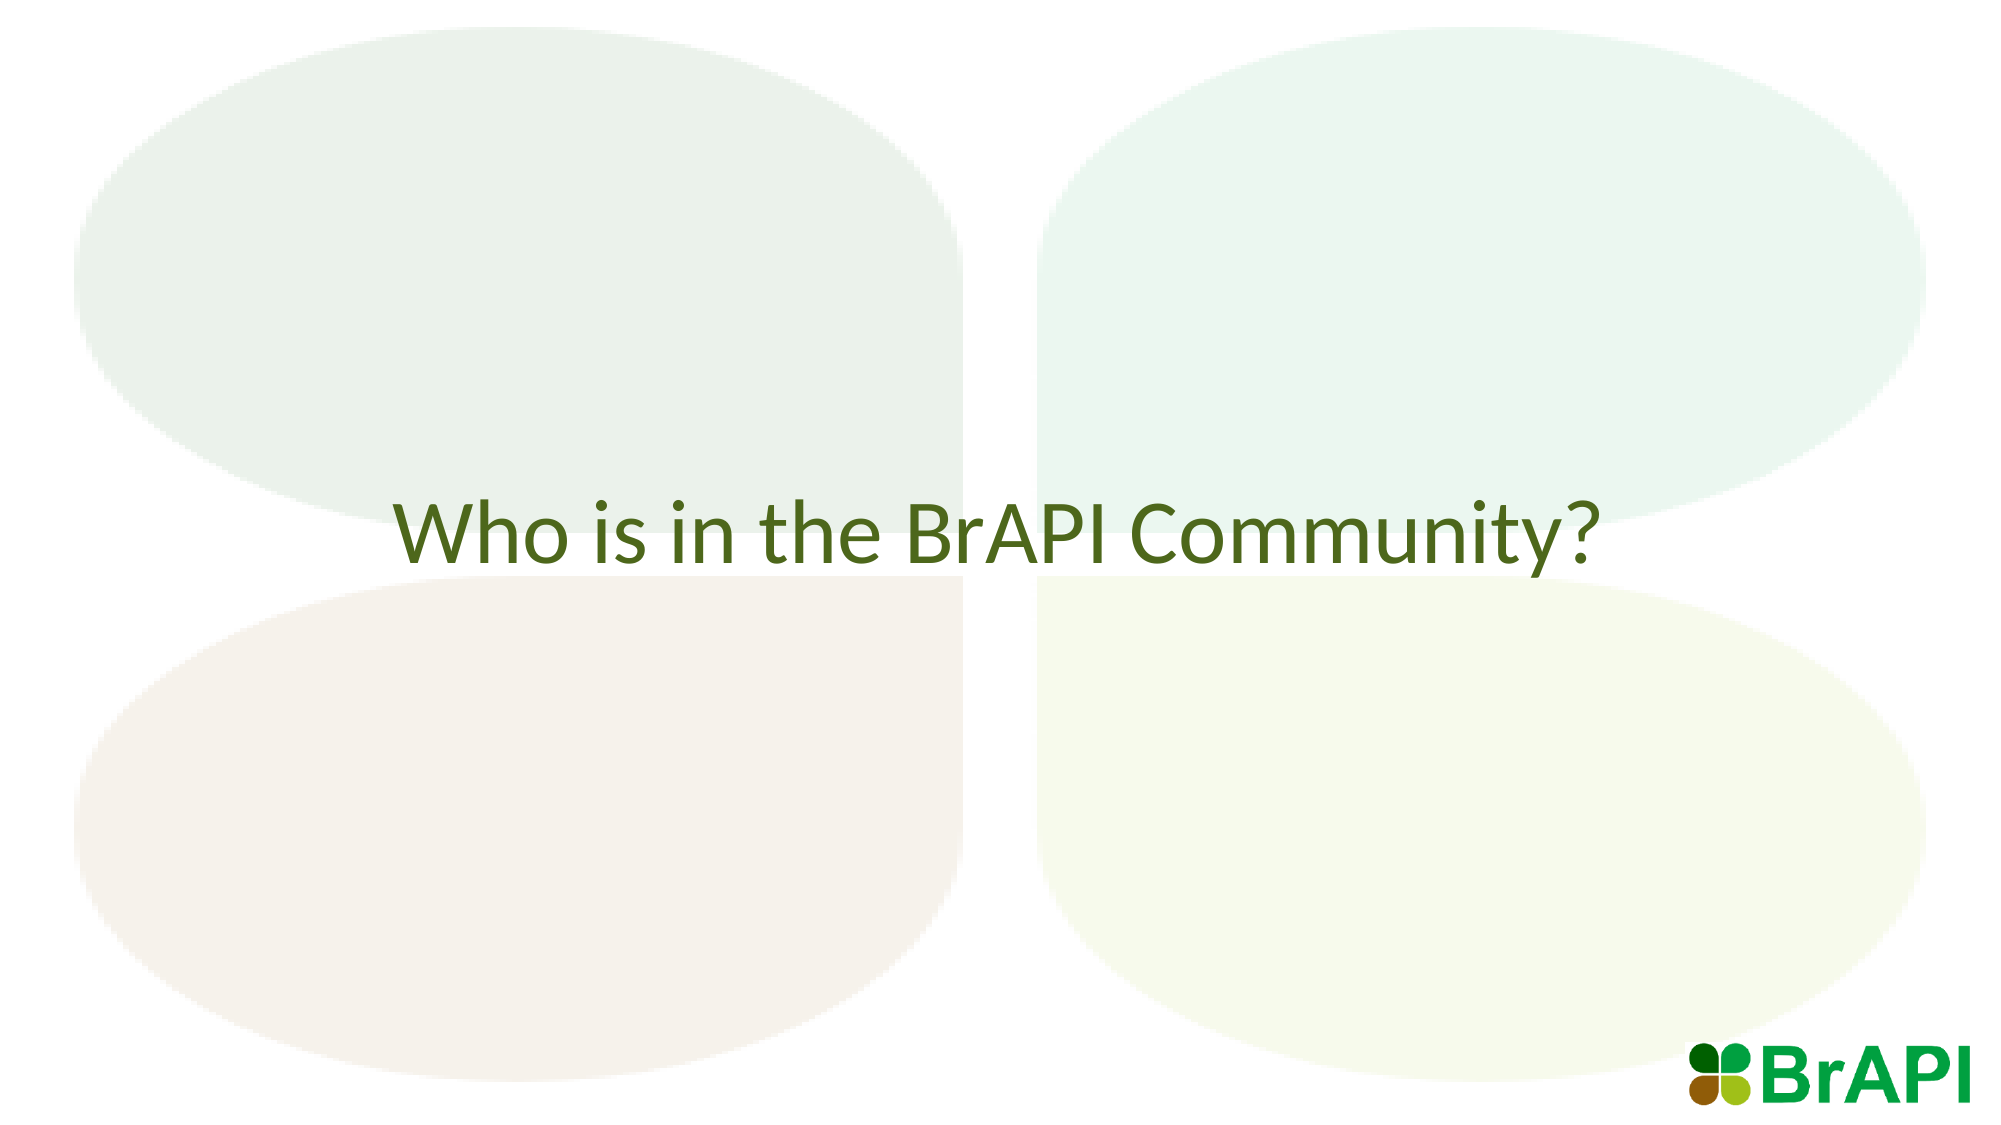

# Who is in the BrAPI Community?